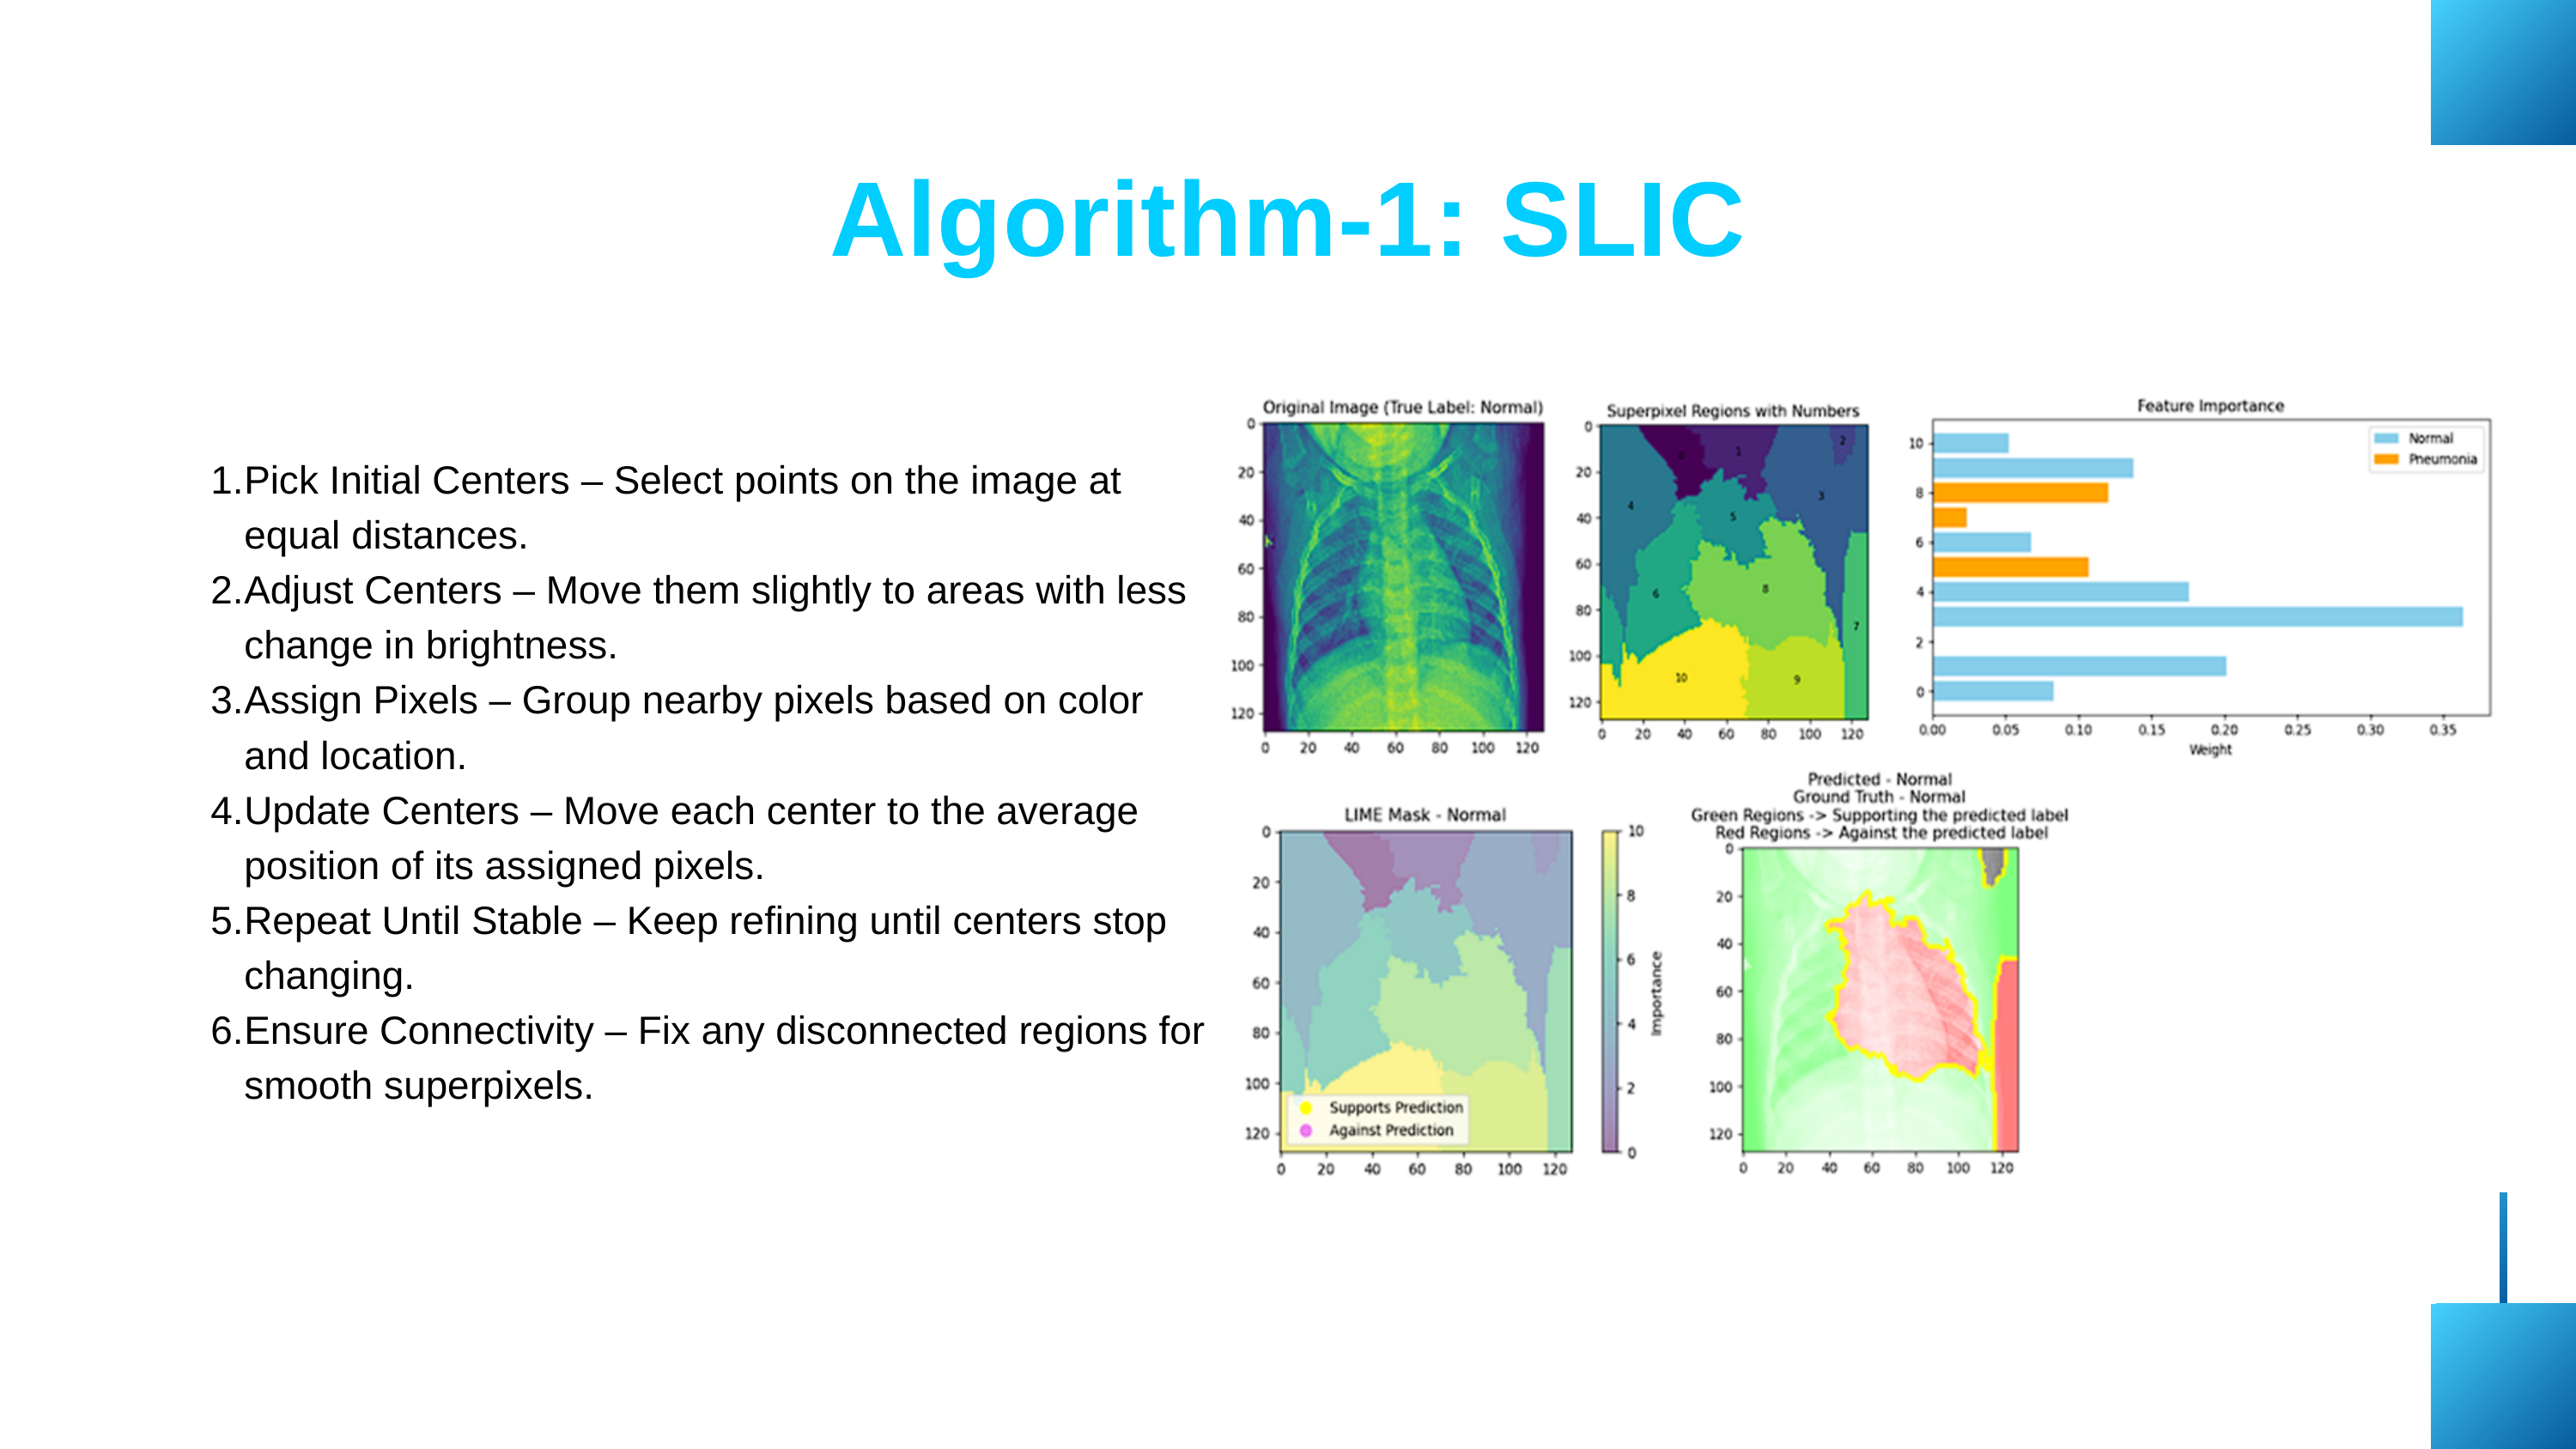

Algorithm-1: SLIC

Pick Initial Centers – Select points on the image at equal distances.
Adjust Centers – Move them slightly to areas with less change in brightness.
Assign Pixels – Group nearby pixels based on color and location.
Update Centers – Move each center to the average position of its assigned pixels.
Repeat Until Stable – Keep refining until centers stop changing.
Ensure Connectivity – Fix any disconnected regions for smooth superpixels.